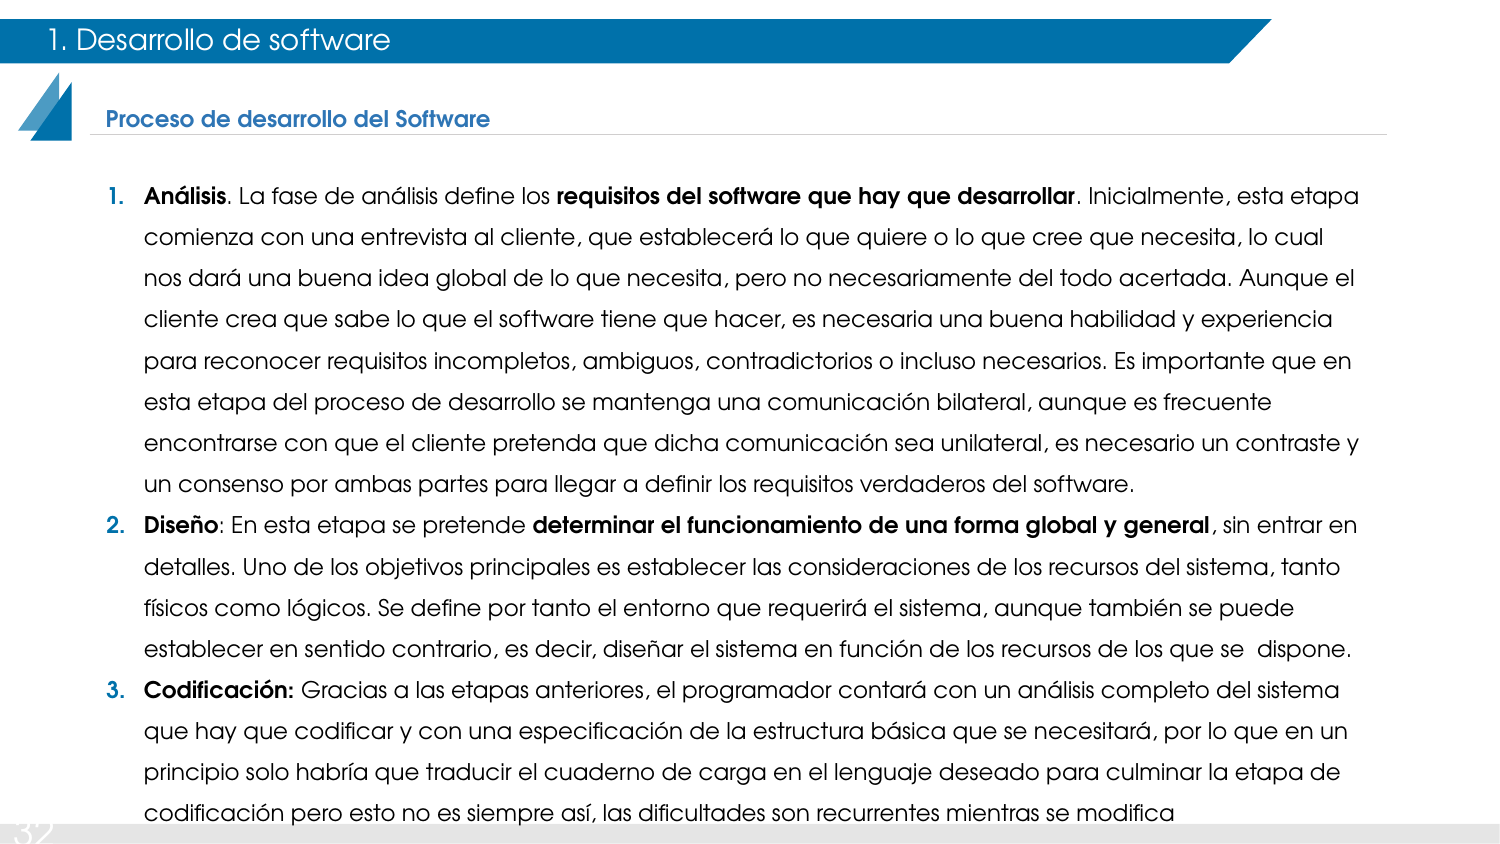

# 1. Desarrollo de software

Proceso de desarrollo del Software
Análisis. La fase de análisis define los requisitos del software que hay que desarrollar. Inicialmente, esta etapa comienza con una entrevista al cliente, que establecerá lo que quiere o lo que cree que necesita, lo cual nos dará una buena idea global de lo que necesita, pero no necesariamente del todo acertada. Aunque el cliente crea que sabe lo que el software tiene que hacer, es necesaria una buena habilidad y experiencia para reconocer requisitos incompletos, ambiguos, contradictorios o incluso necesarios. Es importante que en esta etapa del proceso de desarrollo se mantenga una comunicación bilateral, aunque es frecuente encontrarse con que el cliente pretenda que dicha comunicación sea unilateral, es necesario un contraste y un consenso por ambas partes para llegar a definir los requisitos verdaderos del software.
Diseño: En esta etapa se pretende determinar el funcionamiento de una forma global y general, sin entrar en detalles. Uno de los objetivos principales es establecer las consideraciones de los recursos del sistema, tanto físicos como lógicos. Se define por tanto el entorno que requerirá el sistema, aunque también se puede establecer en sentido contrario, es decir, diseñar el sistema en función de los recursos de los que se  dispone.
Codificación: Gracias a las etapas anteriores, el programador contará con un análisis completo del sistema que hay que codificar y con una especificación de la estructura básica que se necesitará, por lo que en un principio solo habría que traducir el cuaderno de carga en el lenguaje deseado para culminar la etapa de codificación pero esto no es siempre así, las dificultades son recurrentes mientras se modifica
32